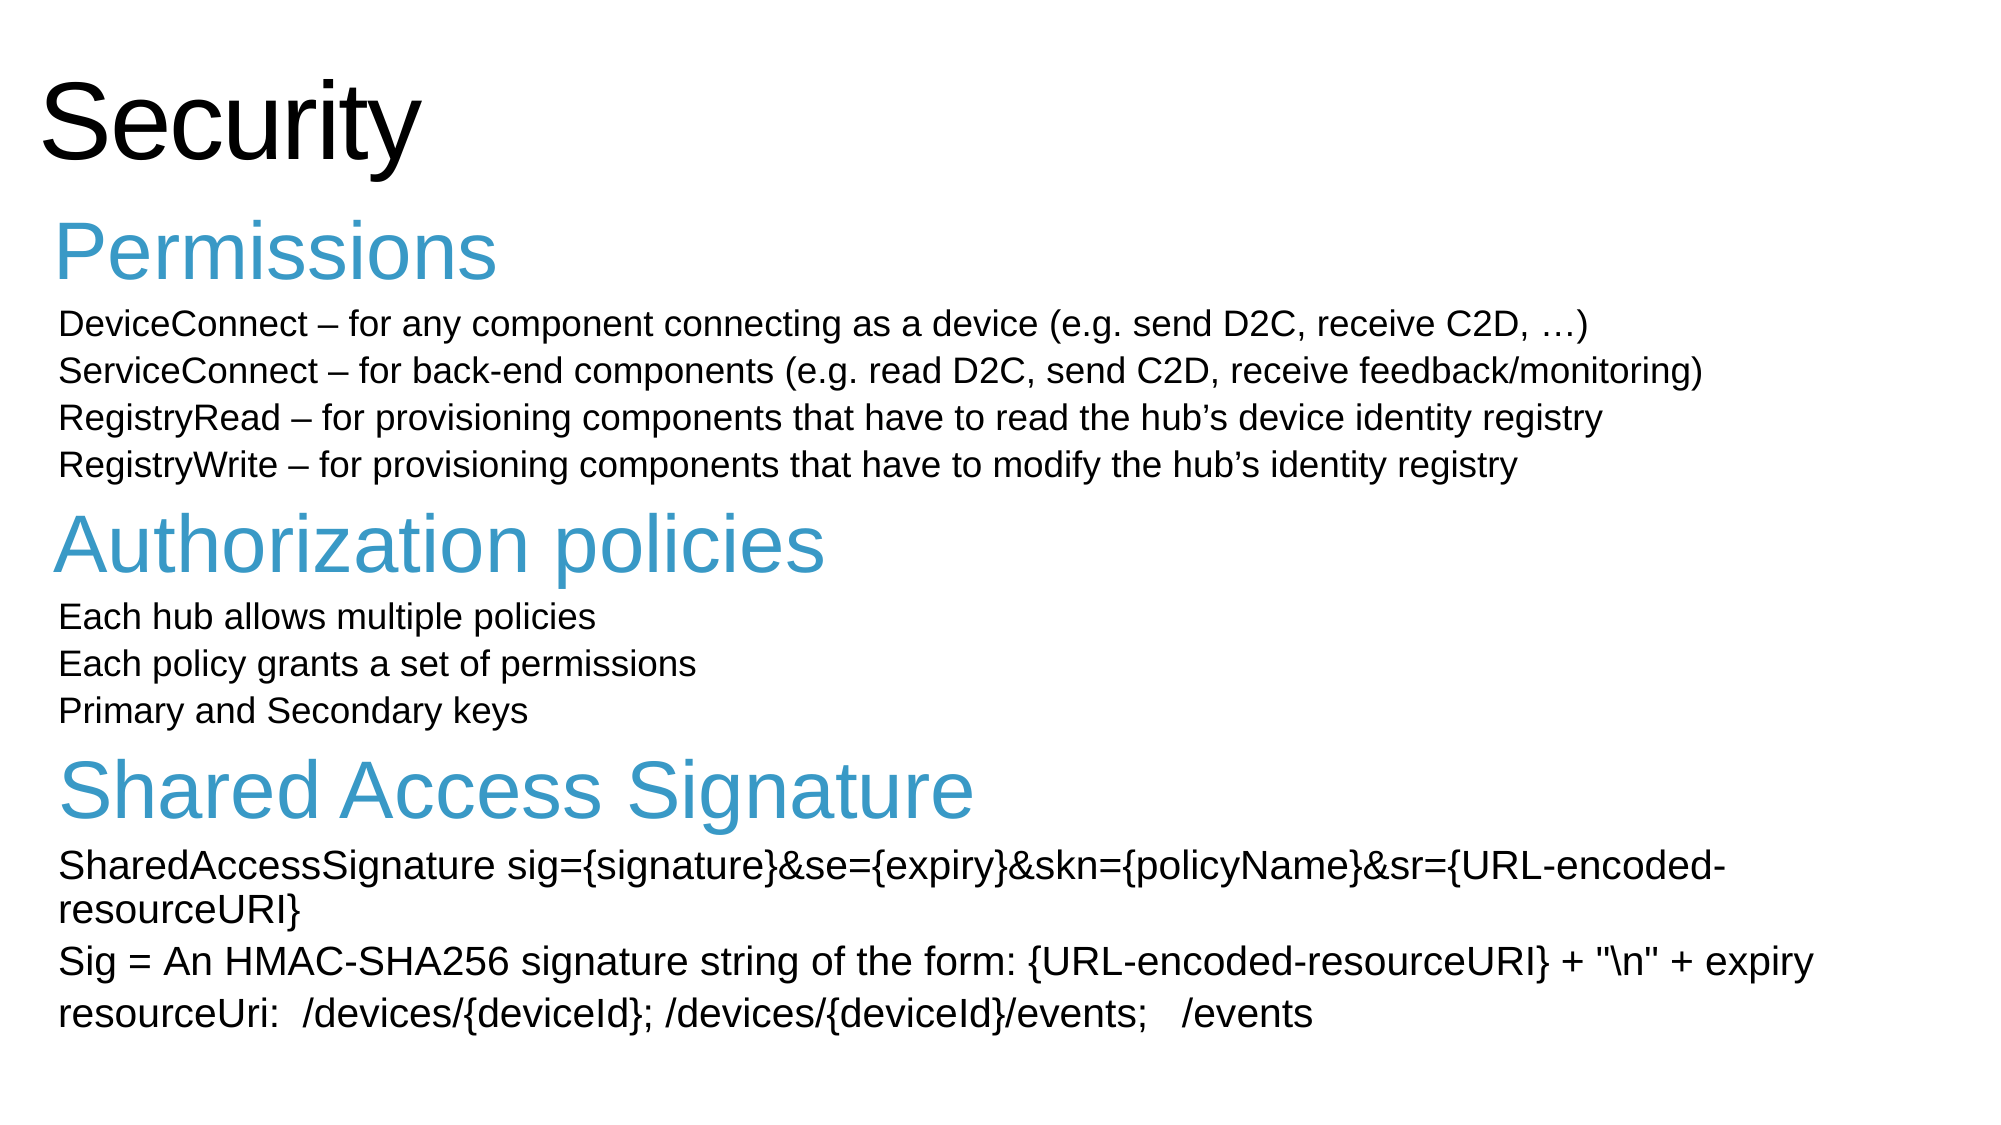

# Security
Permissions
DeviceConnect – for any component connecting as a device (e.g. send D2C, receive C2D, …)
ServiceConnect – for back-end components (e.g. read D2C, send C2D, receive feedback/monitoring)
RegistryRead – for provisioning components that have to read the hub’s device identity registry
RegistryWrite – for provisioning components that have to modify the hub’s identity registry
Authorization policies
Each hub allows multiple policies
Each policy grants a set of permissions
Primary and Secondary keys
Shared Access Signature
SharedAccessSignature sig={signature}&se={expiry}&skn={policyName}&sr={URL-encoded-resourceURI}
Sig = An HMAC-SHA256 signature string of the form: {URL-encoded-resourceURI} + "\n" + expiry
resourceUri:  /devices/{deviceId}; /devices/{deviceId}/events;   /events